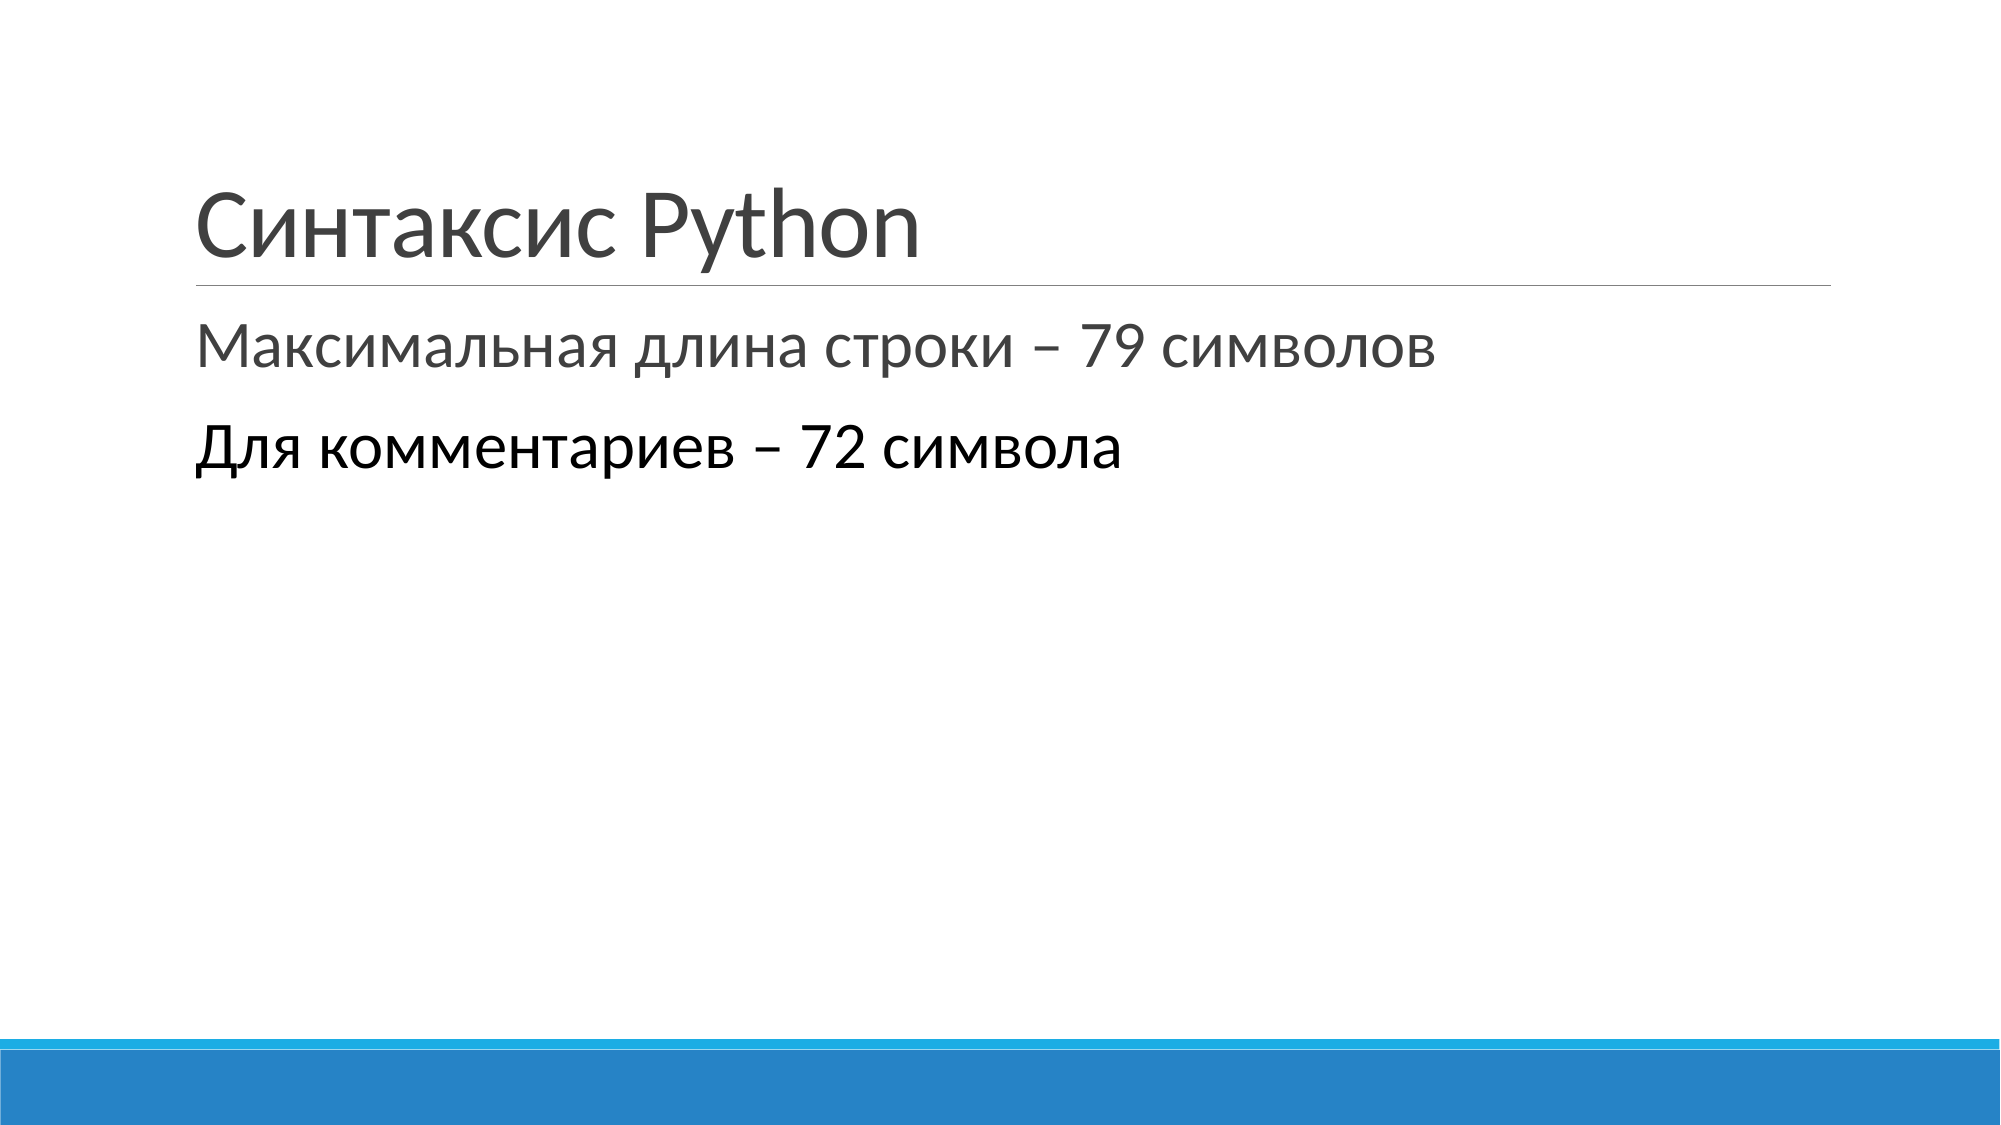

# Синтаксис Python
Максимальная длина строки – 79 символов
Для комментариев – 72 символа